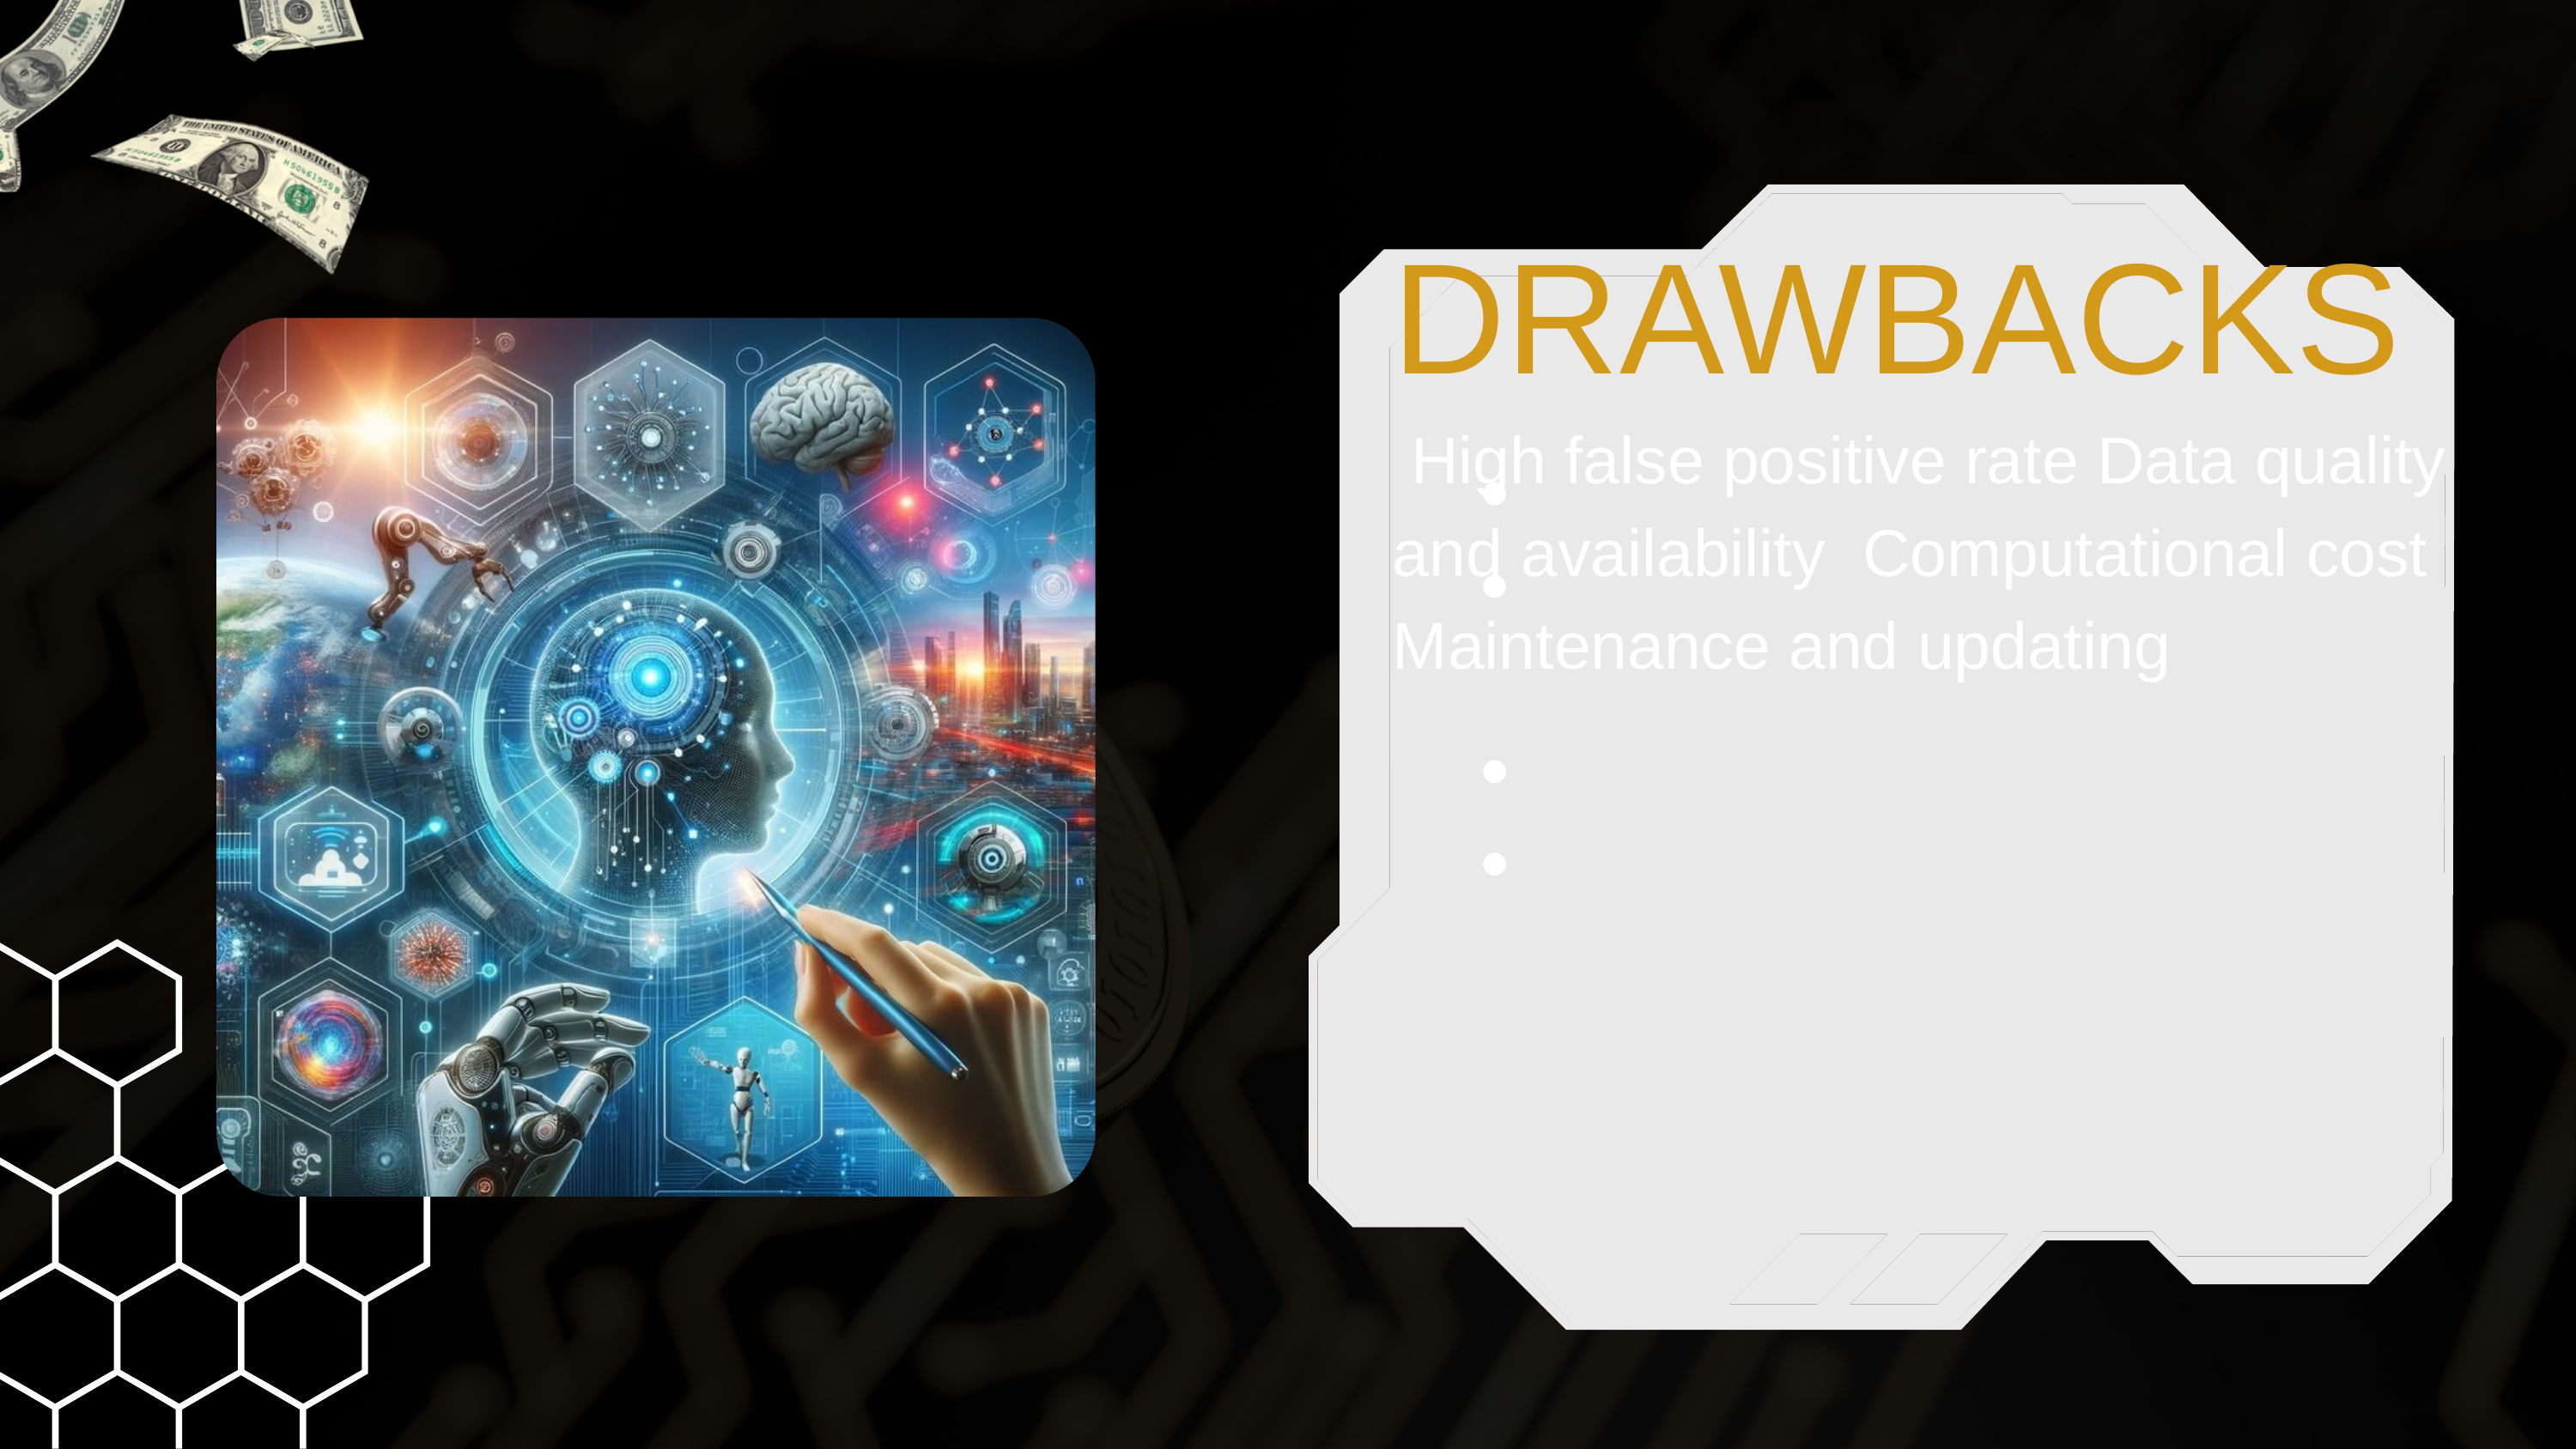

DRAWBACKS
 High false positive rate Data quality and availability  Computational cost  Maintenance and updating